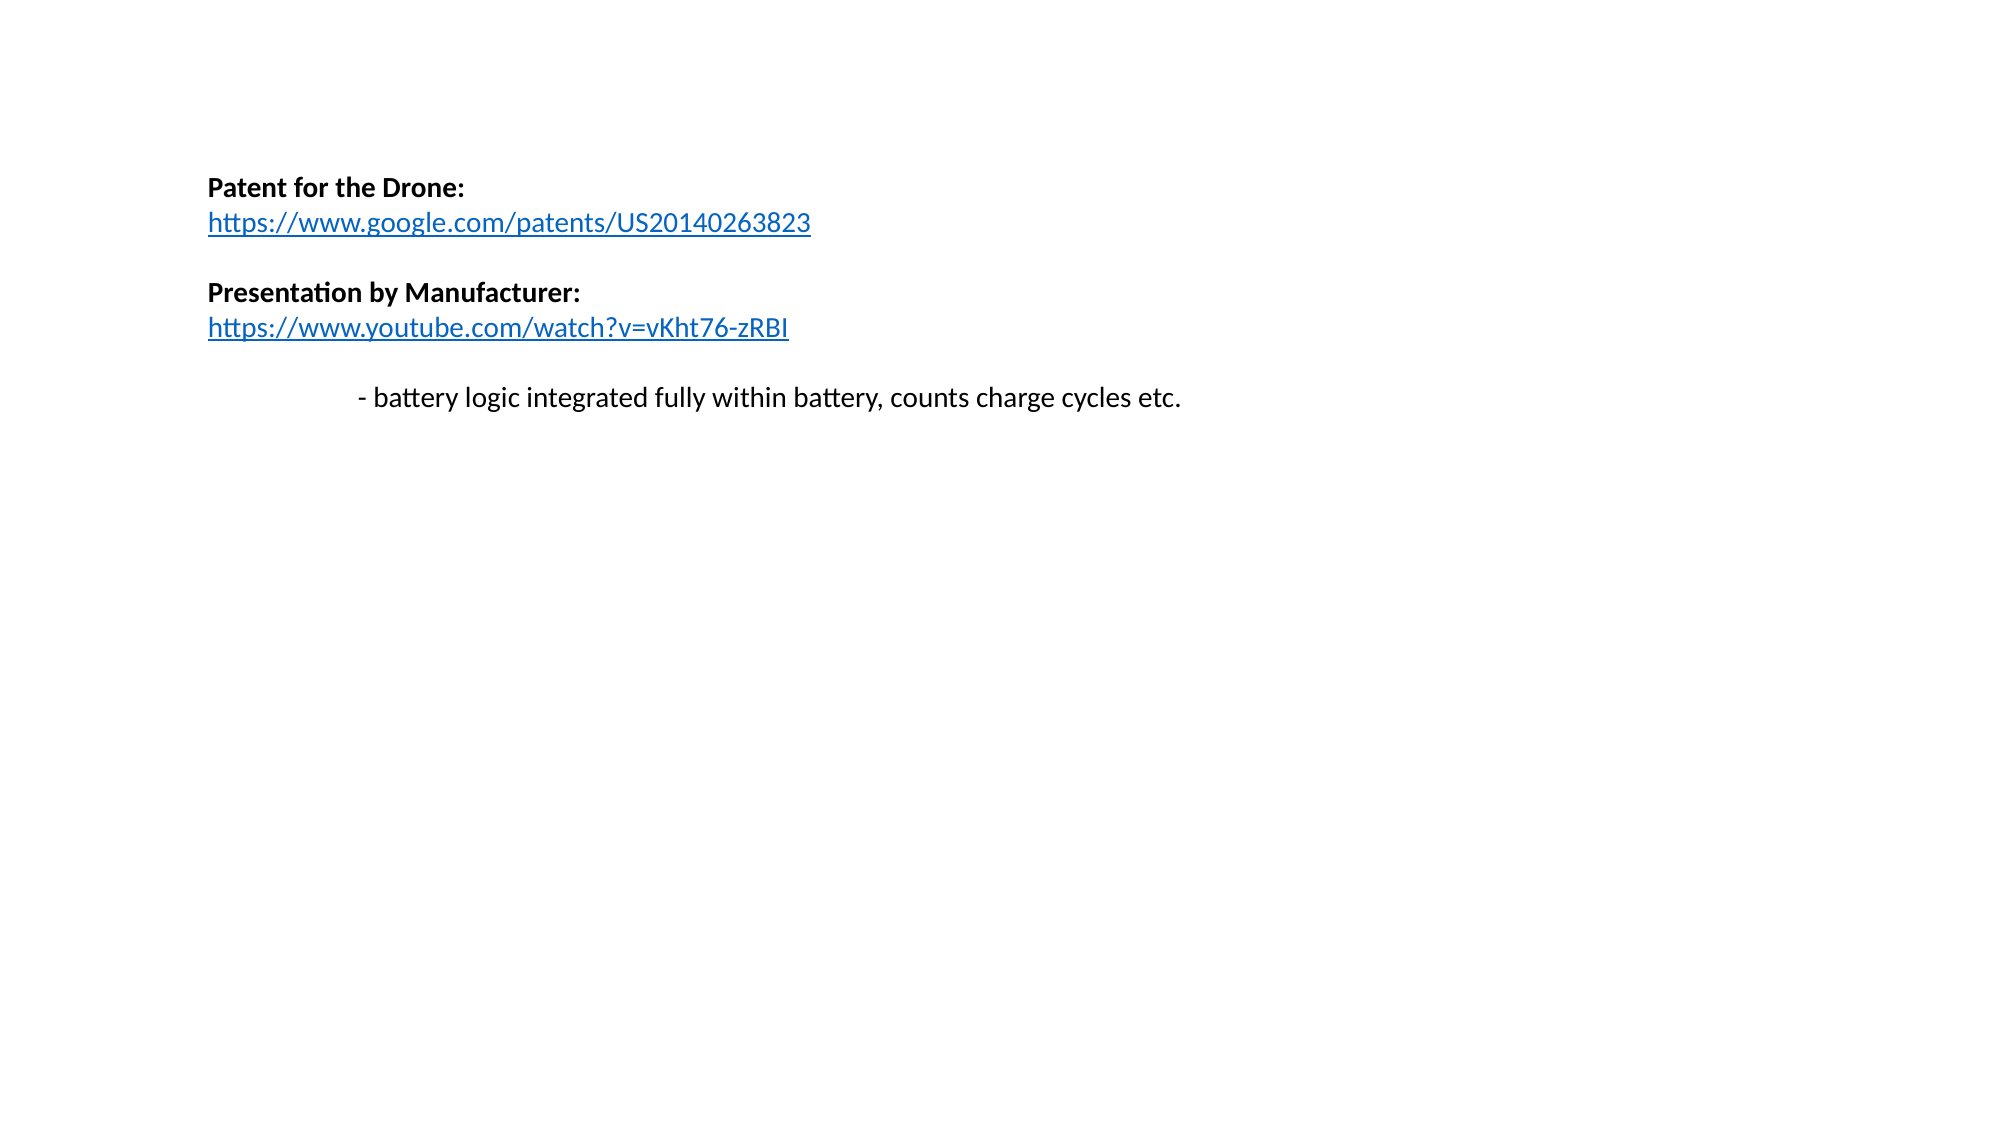

Patent for the Drone:
https://www.google.com/patents/US20140263823

Presentation by Manufacturer:
https://www.youtube.com/watch?v=vKht76-zRBI

	- battery logic integrated fully within battery, counts charge cycles etc.